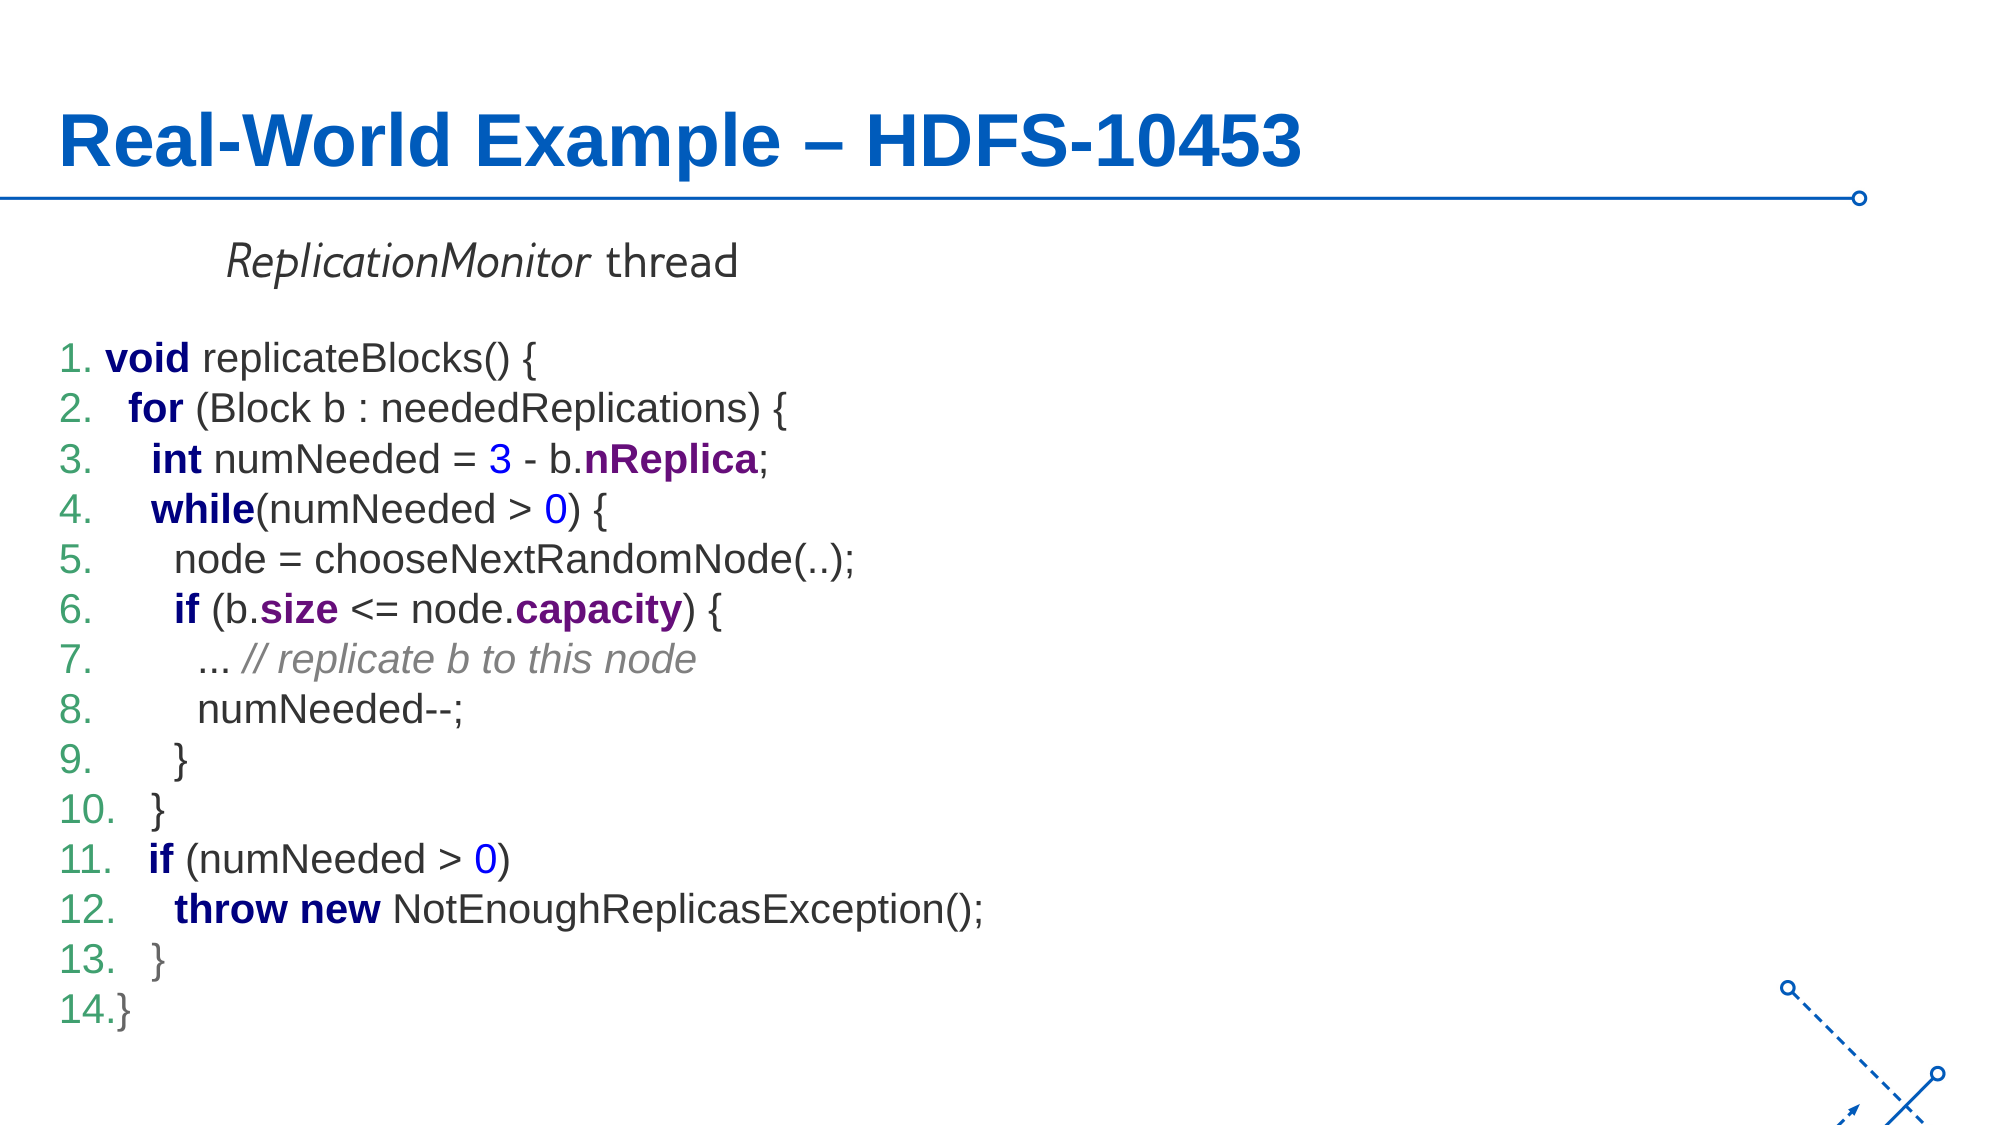

# Real-World Example – HDFS-10453
ReplicationMonitor thread
1. void replicateBlocks() {
2.   for (Block b : neededReplications) {
3.     int numNeeded = 3 - b.nReplica;
4.     while(numNeeded > 0) {
5.       node = chooseNextRandomNode(..);
6.       if (b.size <= node.capacity) {
7.         ... // replicate b to this node
8.         numNeeded--;
9.       }
10.   }
11.   if (numNeeded > 0)
12.     throw new NotEnoughReplicasException();
13.   }
14.}